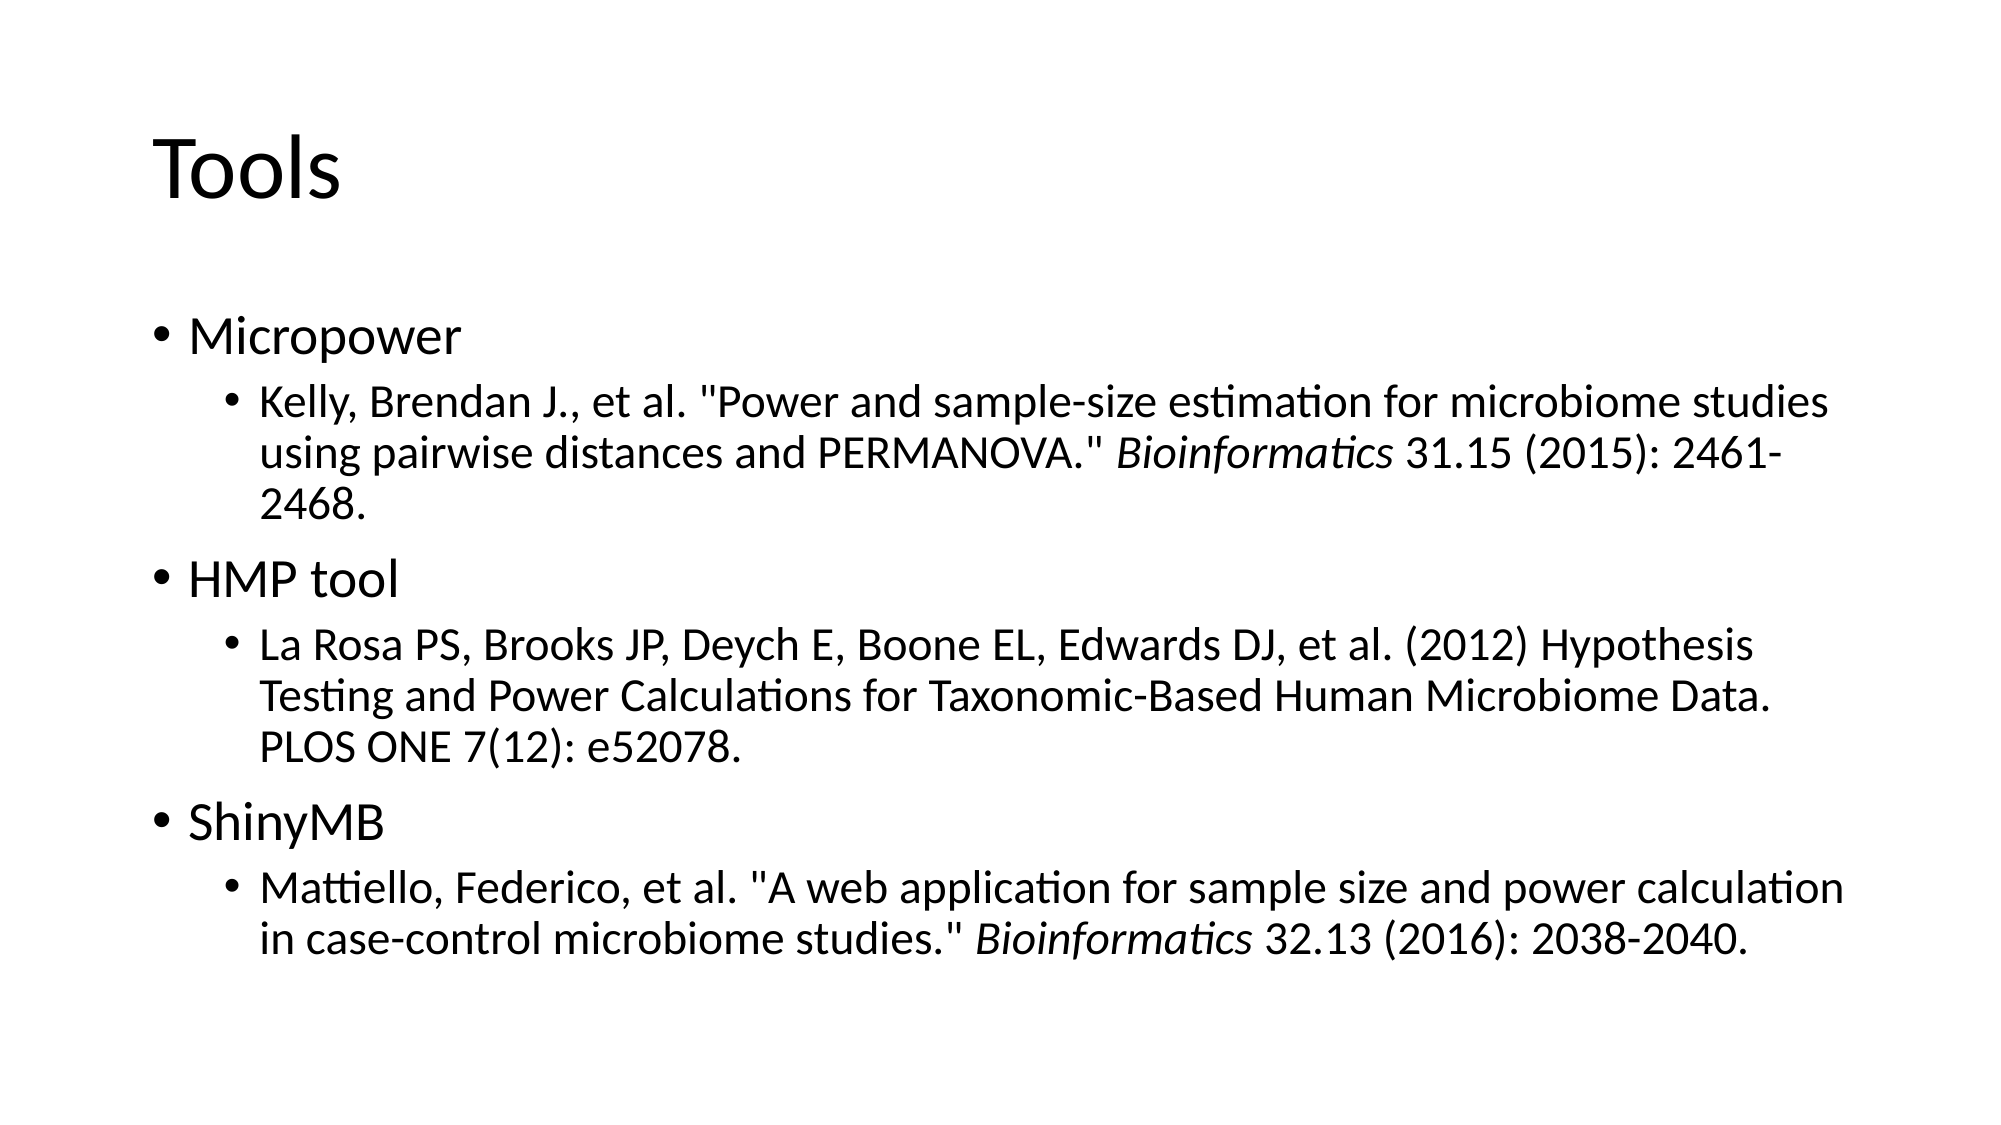

# Tools
Micropower
Kelly, Brendan J., et al. "Power and sample-size estimation for microbiome studies using pairwise distances and PERMANOVA." Bioinformatics 31.15 (2015): 2461-2468.
HMP tool
La Rosa PS, Brooks JP, Deych E, Boone EL, Edwards DJ, et al. (2012) Hypothesis Testing and Power Calculations for Taxonomic-Based Human Microbiome Data. PLOS ONE 7(12): e52078.
ShinyMB
Mattiello, Federico, et al. "A web application for sample size and power calculation in case-control microbiome studies." Bioinformatics 32.13 (2016): 2038-2040.